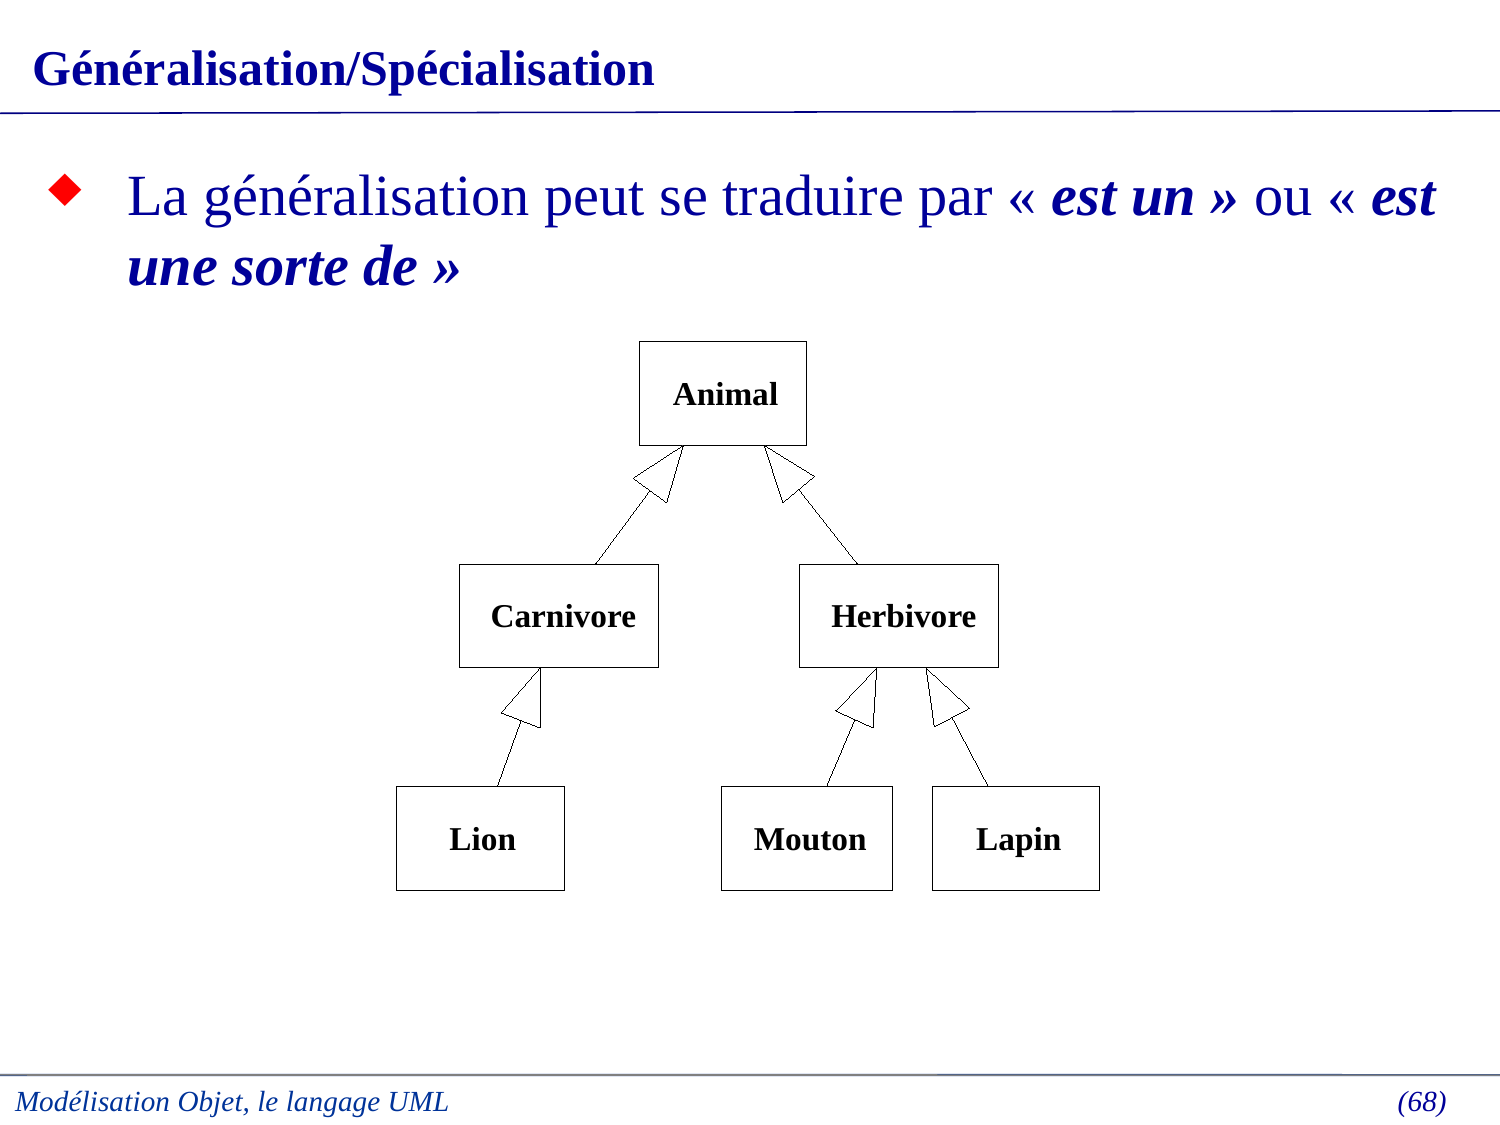

# Généralisation/Spécialisation
La généralisation peut se traduire par « est un » ou « est une sorte de »

Animal

Carnivore
Herbivore

Lion
Mouton
Lapin
Modélisation Objet, le langage UML
 (68)